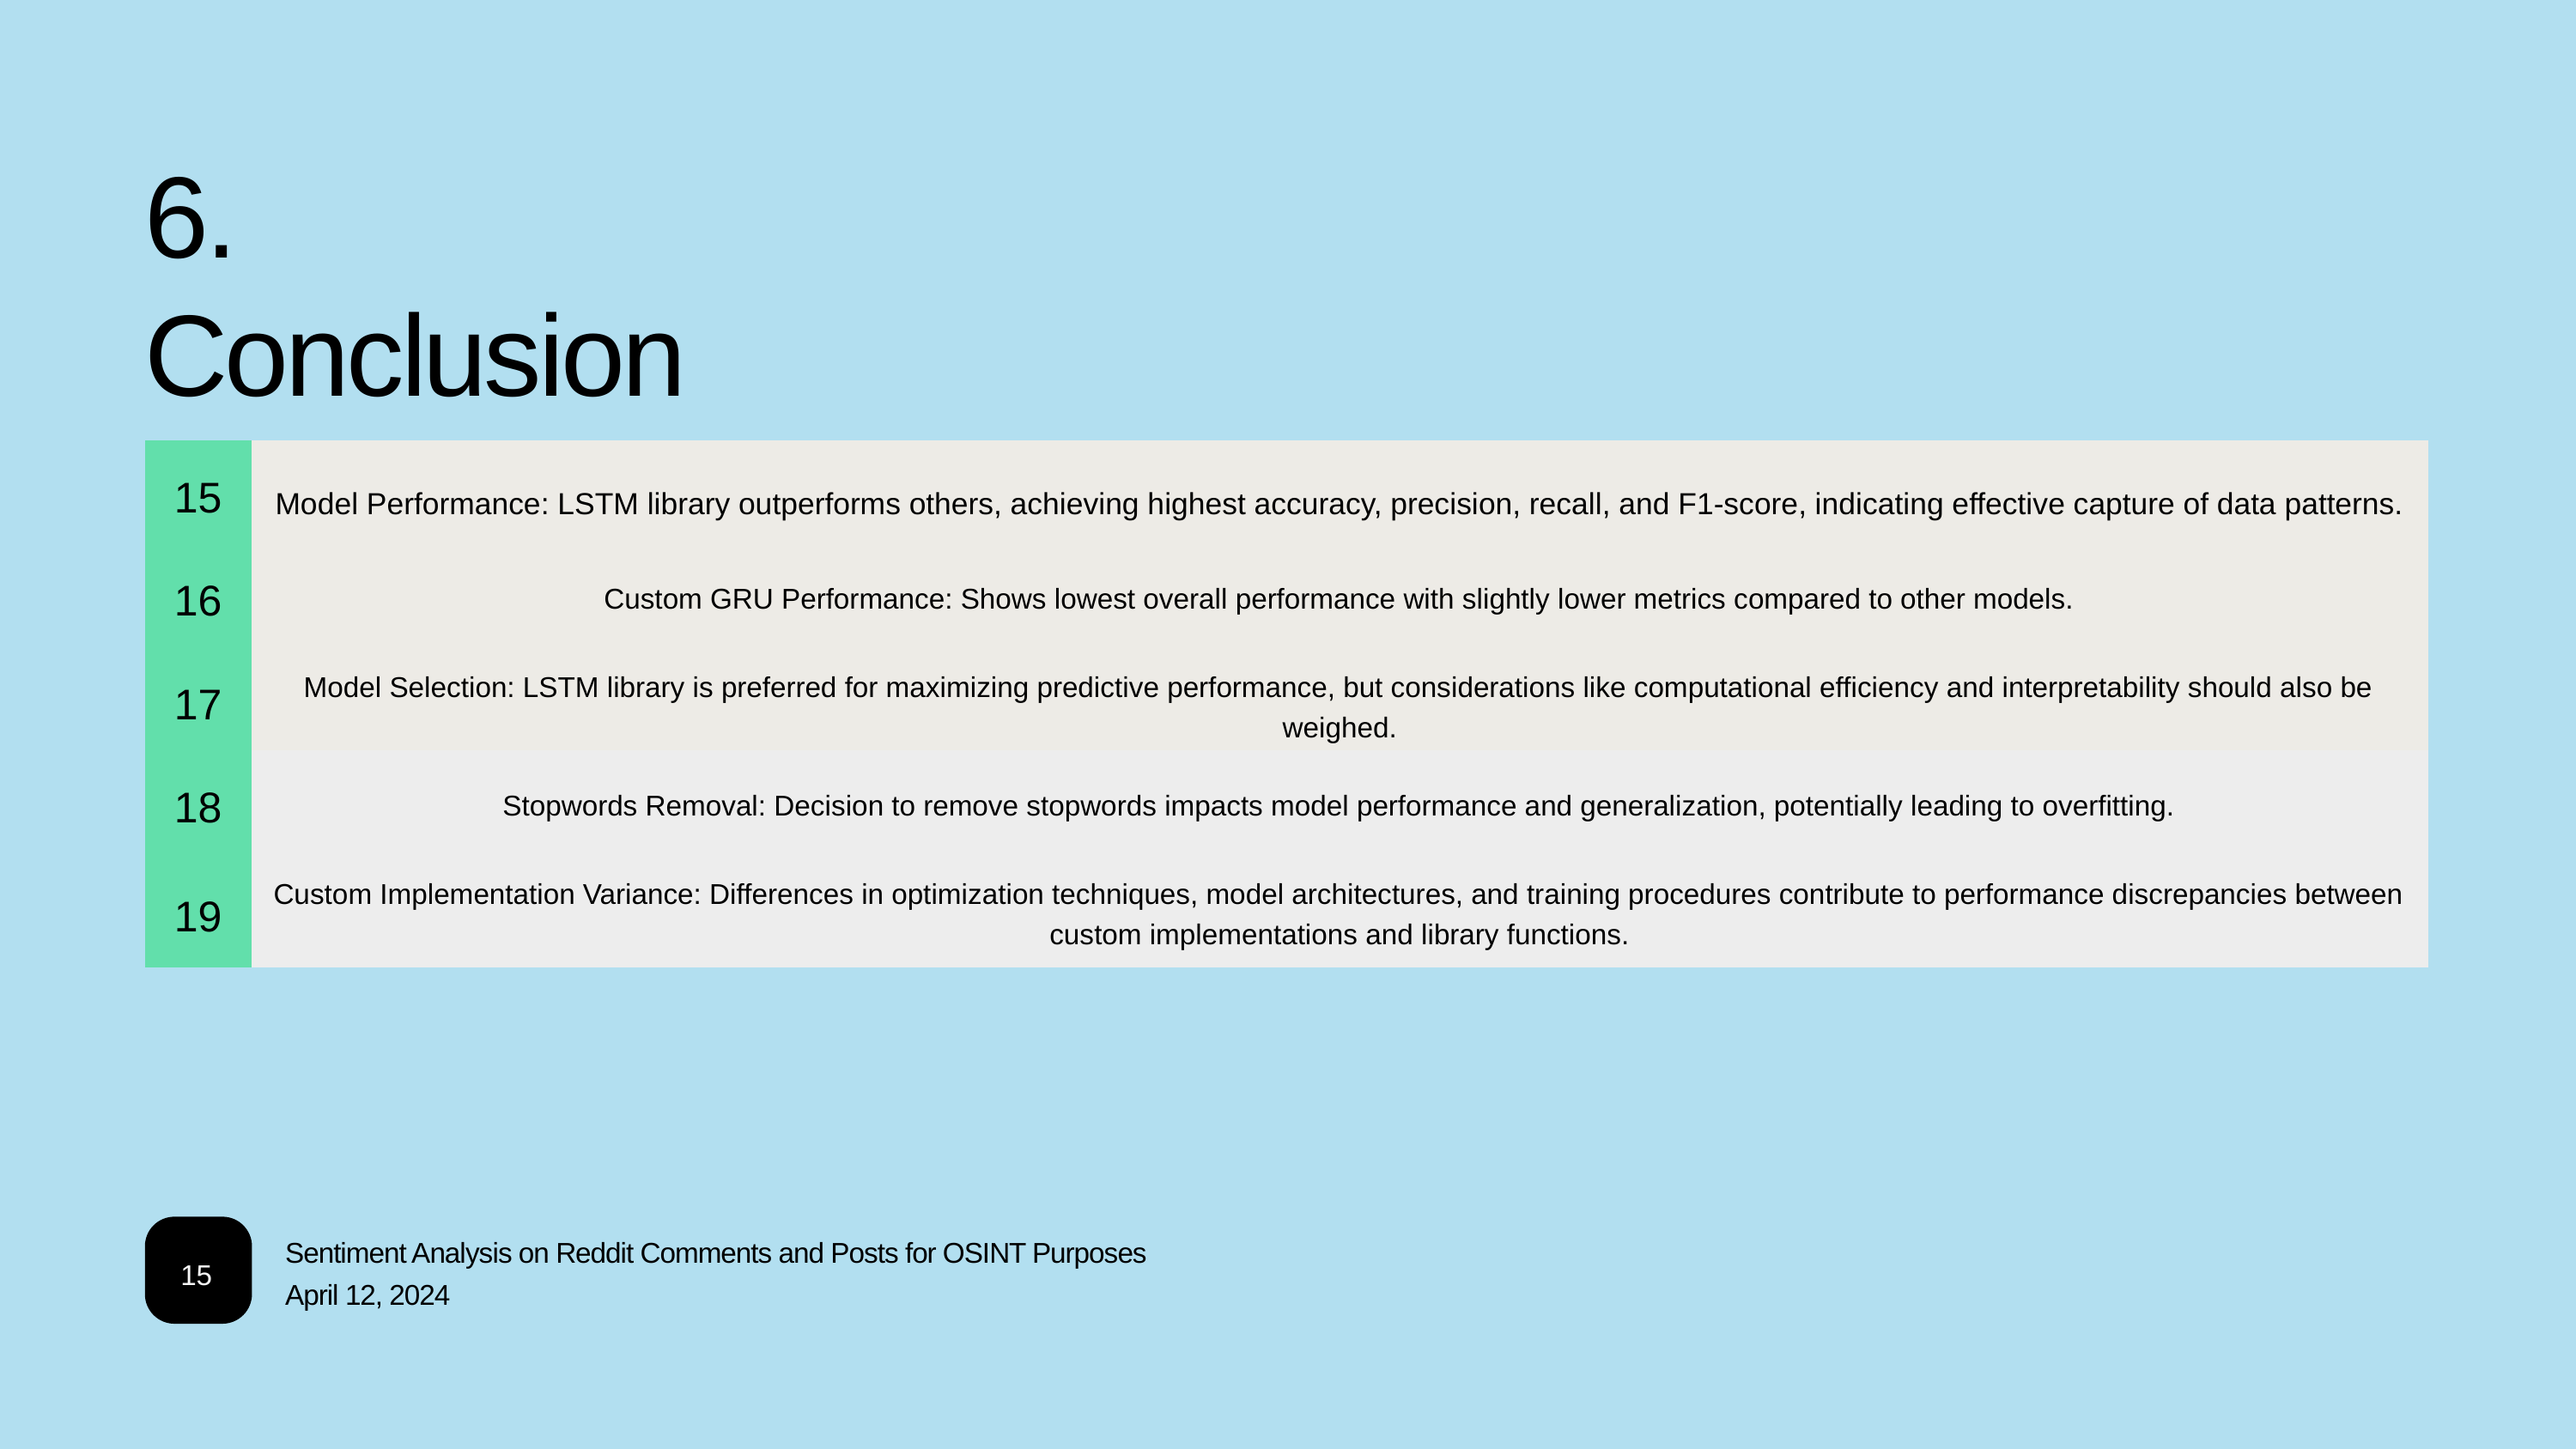

6.
Conclusion
| 15 |
| --- |
| Model Performance: LSTM library outperforms others, achieving highest accuracy, precision, recall, and F1-score, indicating effective capture of data patterns. |
| --- |
| 16 |
| --- |
| Custom GRU Performance: Shows lowest overall performance with slightly lower metrics compared to other models. |
| --- |
| 17 |
| --- |
| Model Selection: LSTM library is preferred for maximizing predictive performance, but considerations like computational efficiency and interpretability should also be weighed. |
| --- |
| 18 |
| --- |
| Stopwords Removal: Decision to remove stopwords impacts model performance and generalization, potentially leading to overfitting. |
| --- |
| 19 |
| --- |
| Custom Implementation Variance: Differences in optimization techniques, model architectures, and training procedures contribute to performance discrepancies between custom implementations and library functions. |
| --- |

Sentiment Analysis on Reddit Comments and Posts for OSINT Purposes
15
April 12, 2024